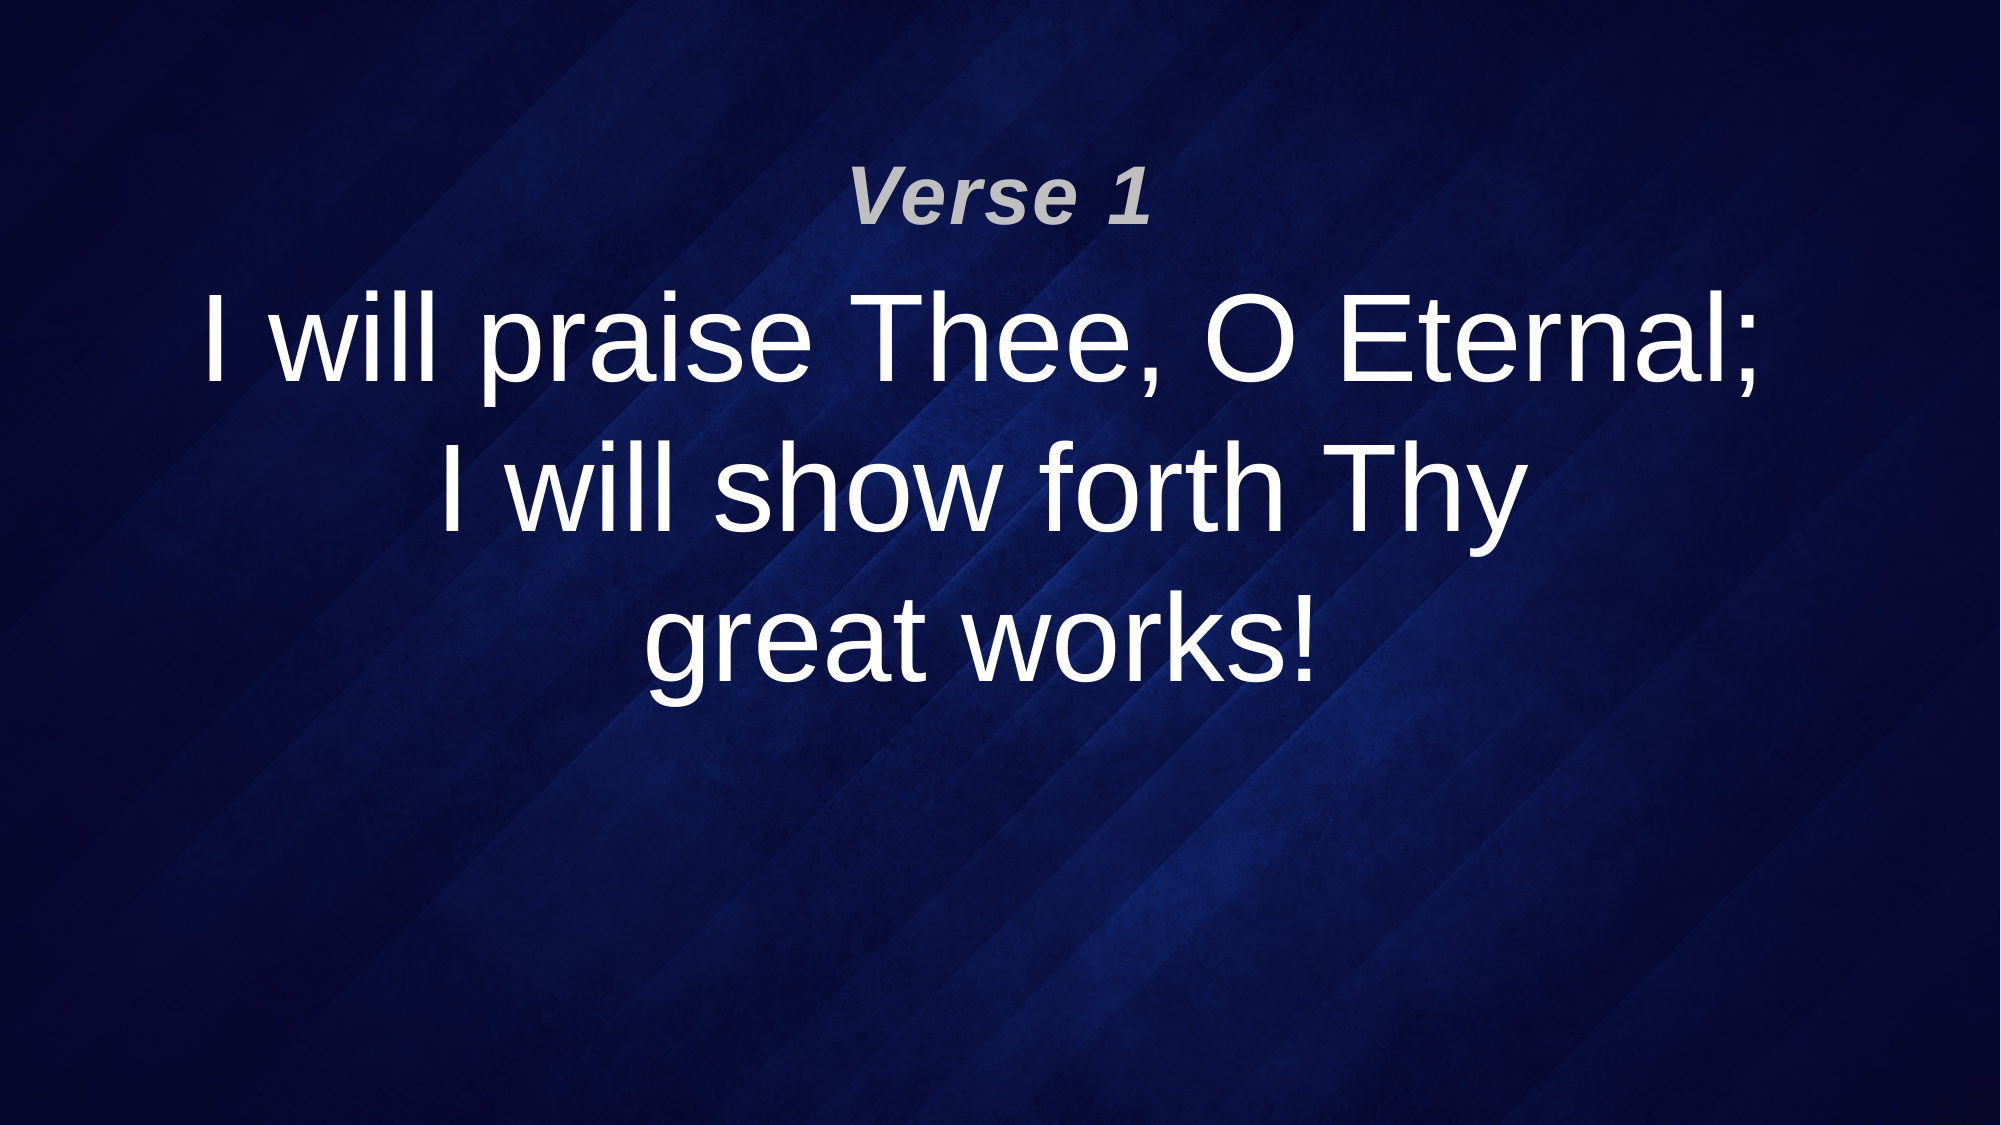

Verse 1
# I will praise Thee, O Eternal; I will show forth Thy great works!